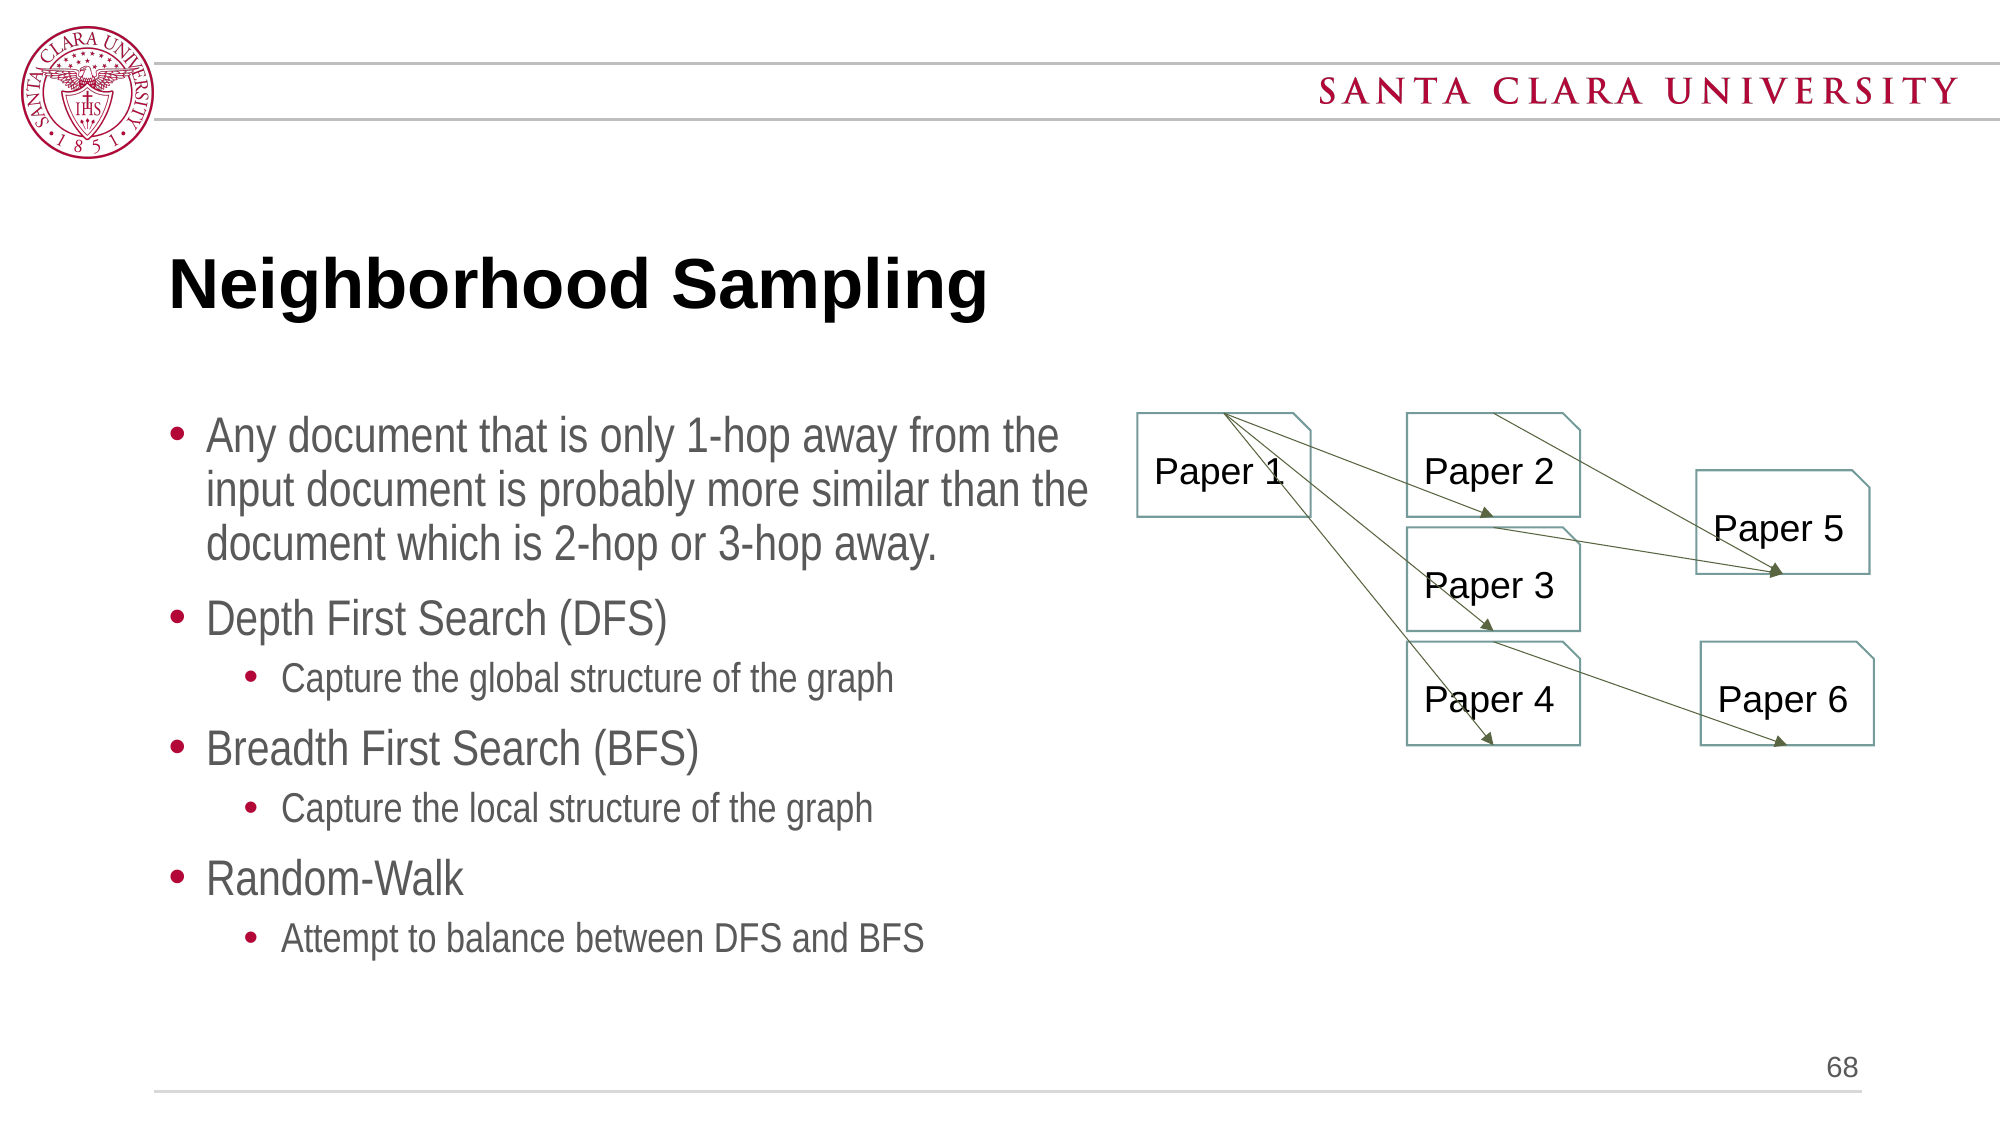

# Neighborhood Sampling
Any document that is only 1-hop away from the input document is probably more similar than the document which is 2-hop or 3-hop away.
Depth First Search (DFS)
Capture the global structure of the graph
Breadth First Search (BFS)
Capture the local structure of the graph
Random-Walk
Attempt to balance between DFS and BFS
Paper 2
Paper 1
Paper 5
Paper 3
Paper 4
Paper 6
68